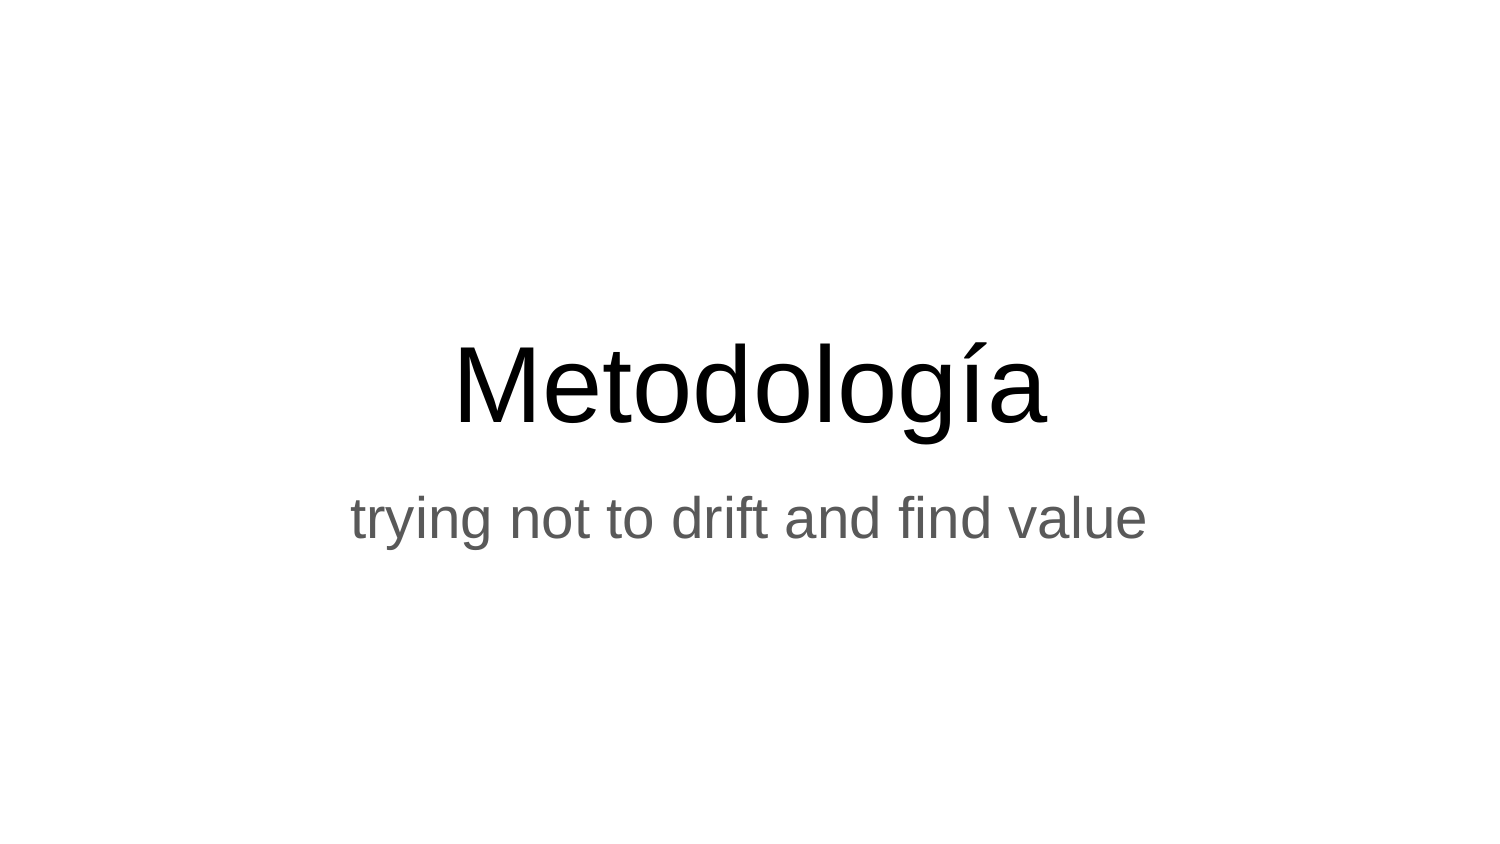

# Metodología
trying not to drift and find value